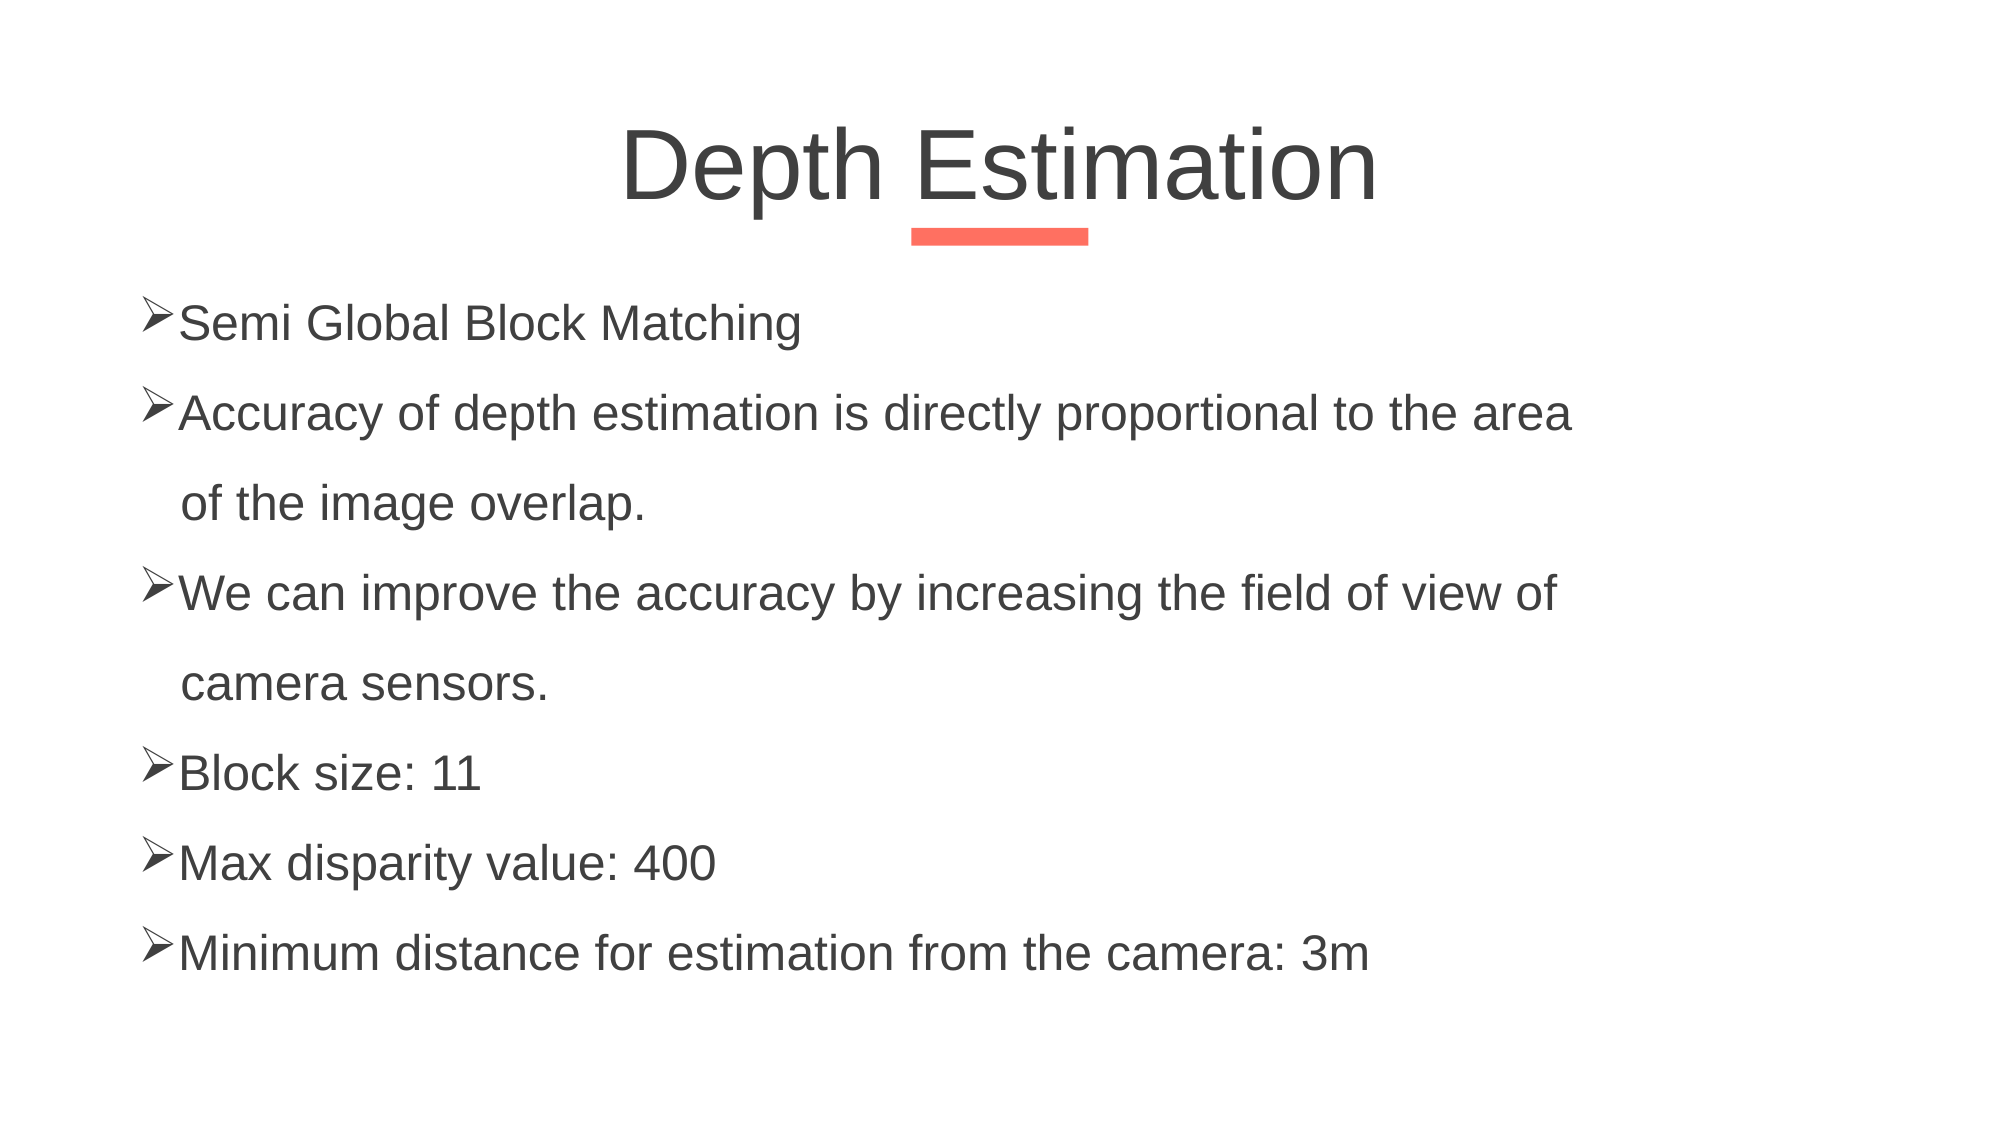

Depth Estimation

Semi Global Block Matching
Accuracy of depth estimation is directly proportional to the area
   of the image overlap.
We can improve the accuracy by increasing the field of view of
   camera sensors.
Block size: 11
Max disparity value: 400
Minimum distance for estimation from the camera: 3m